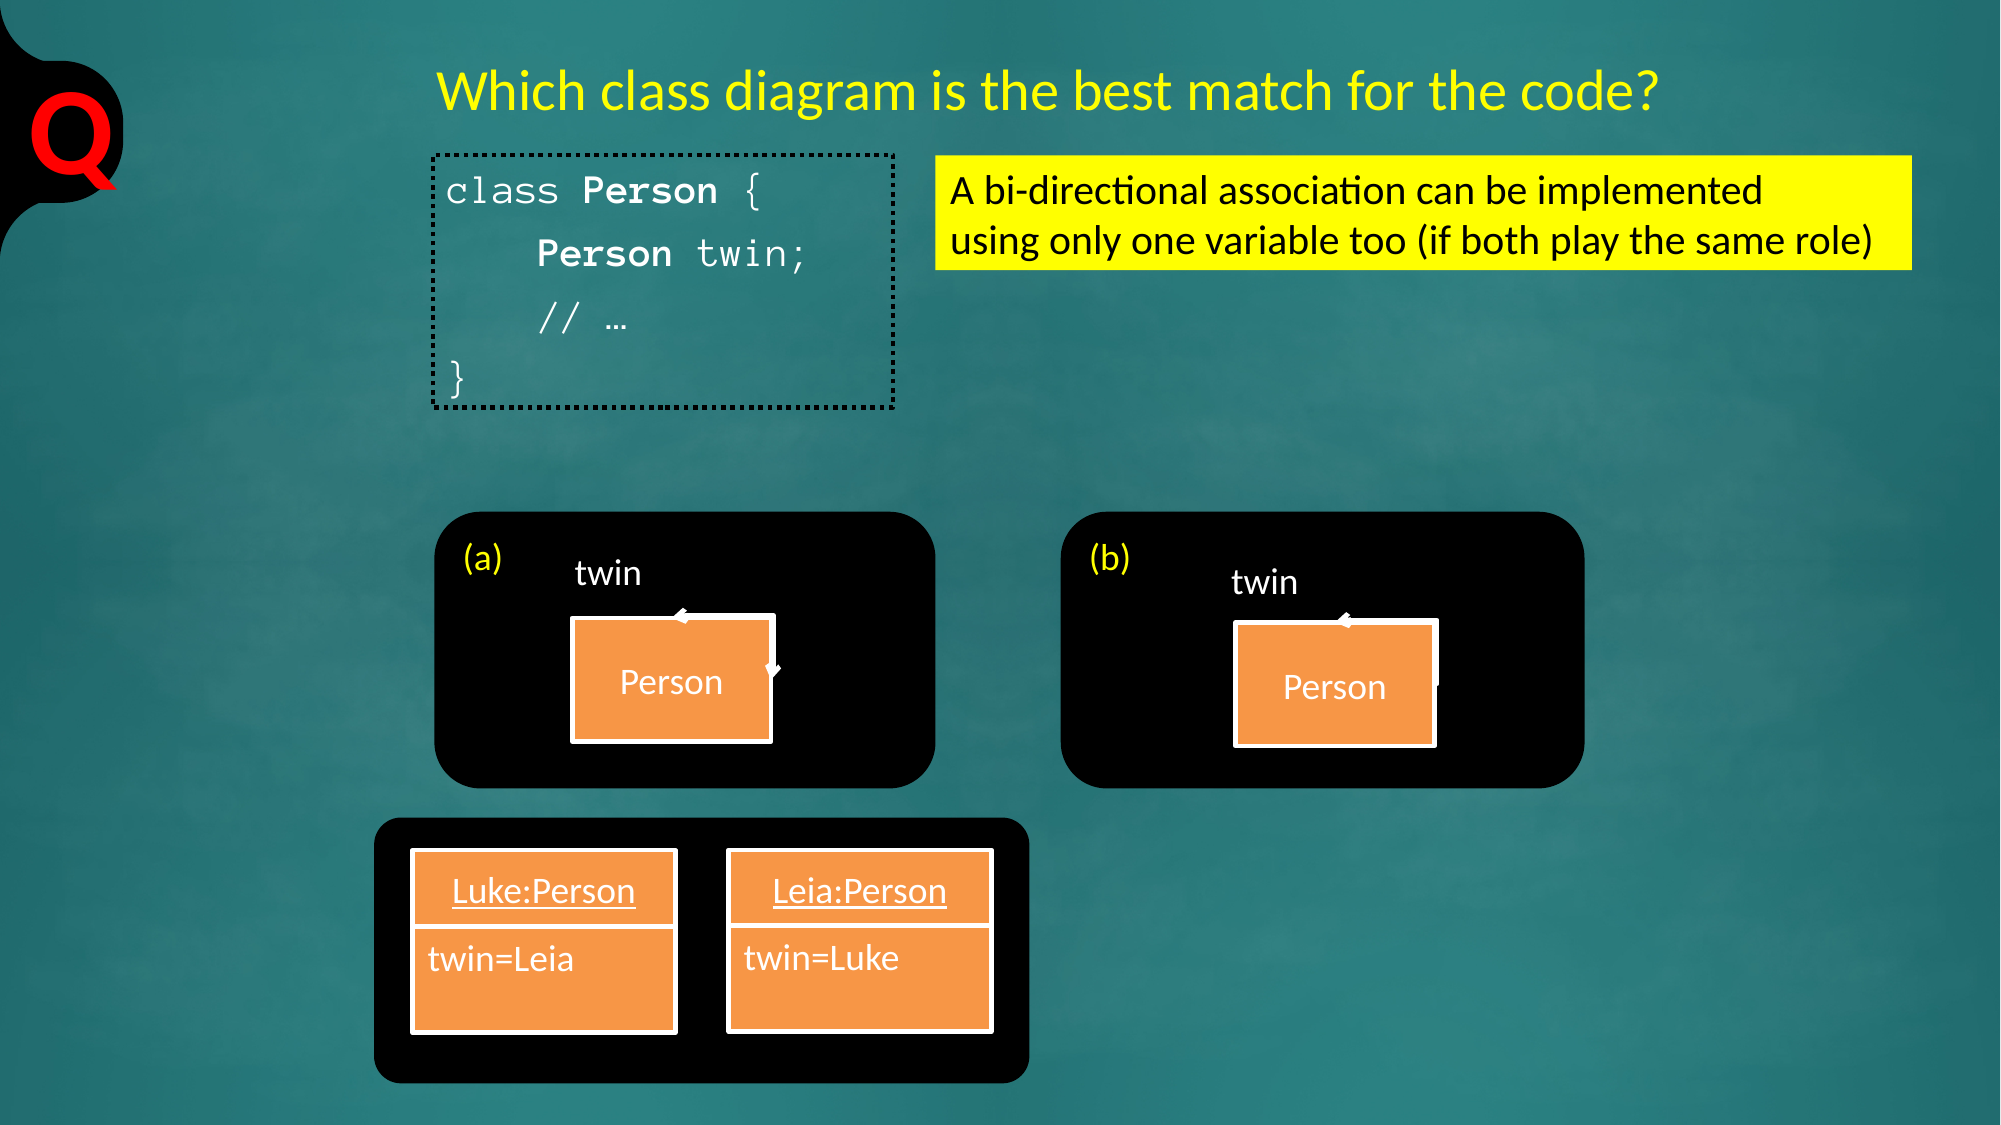

Which class diagram is the best match for the code?
class Person {
    Person twin;
    // …
}
A bi-directional association can be implemented
using only one variable too (if both play the same role)
(b)
(a)

twin
twin
Person
Person

Leia:Person
Luke:Person
twin=Luke

twin=Leia